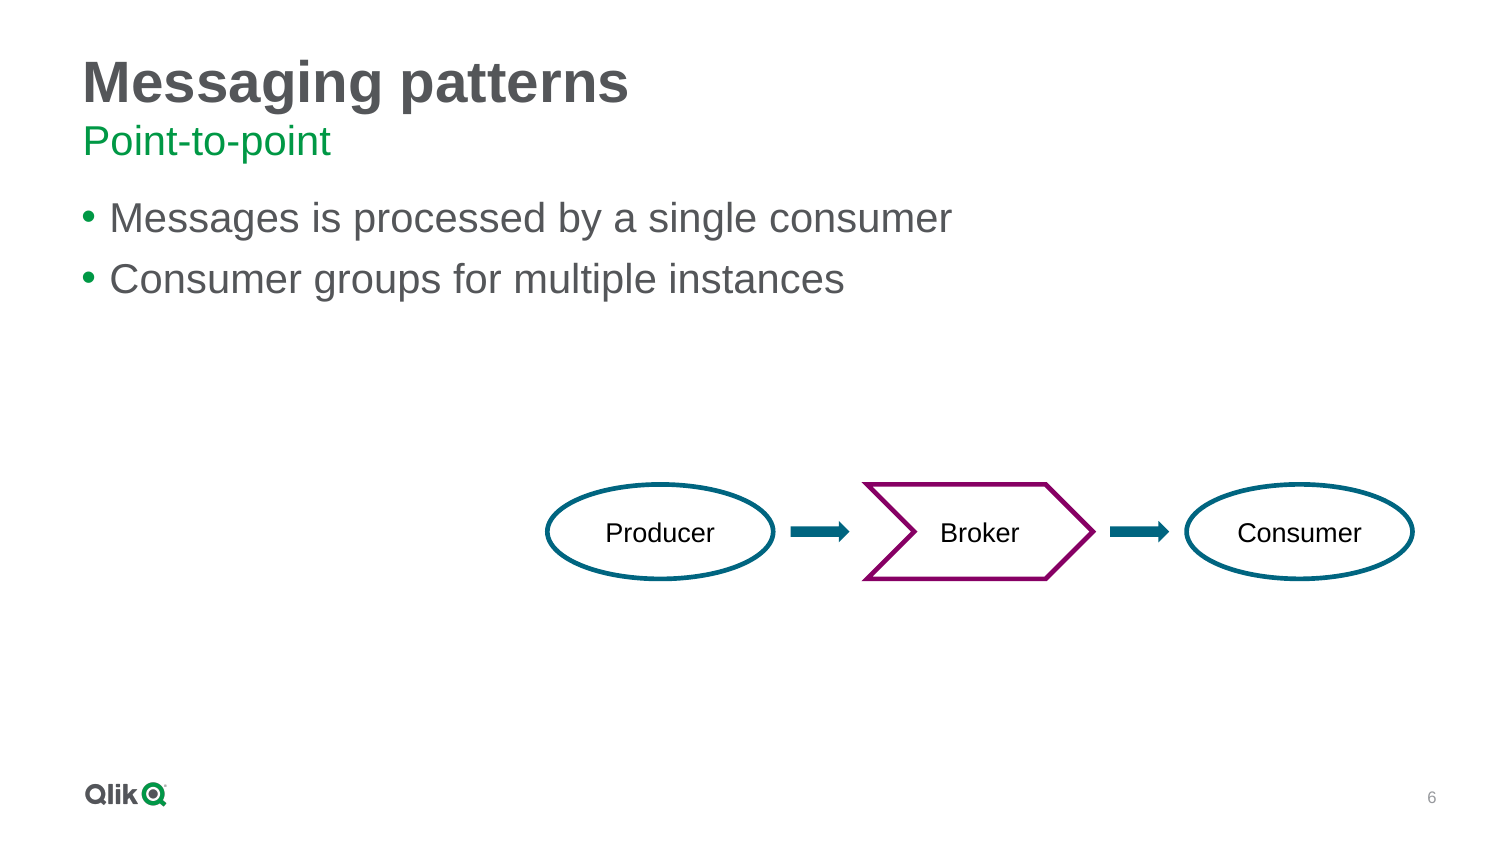

# Messaging patterns
Point-to-point
Messages is processed by a single consumer
Consumer groups for multiple instances

Broker
Consumer
Producer